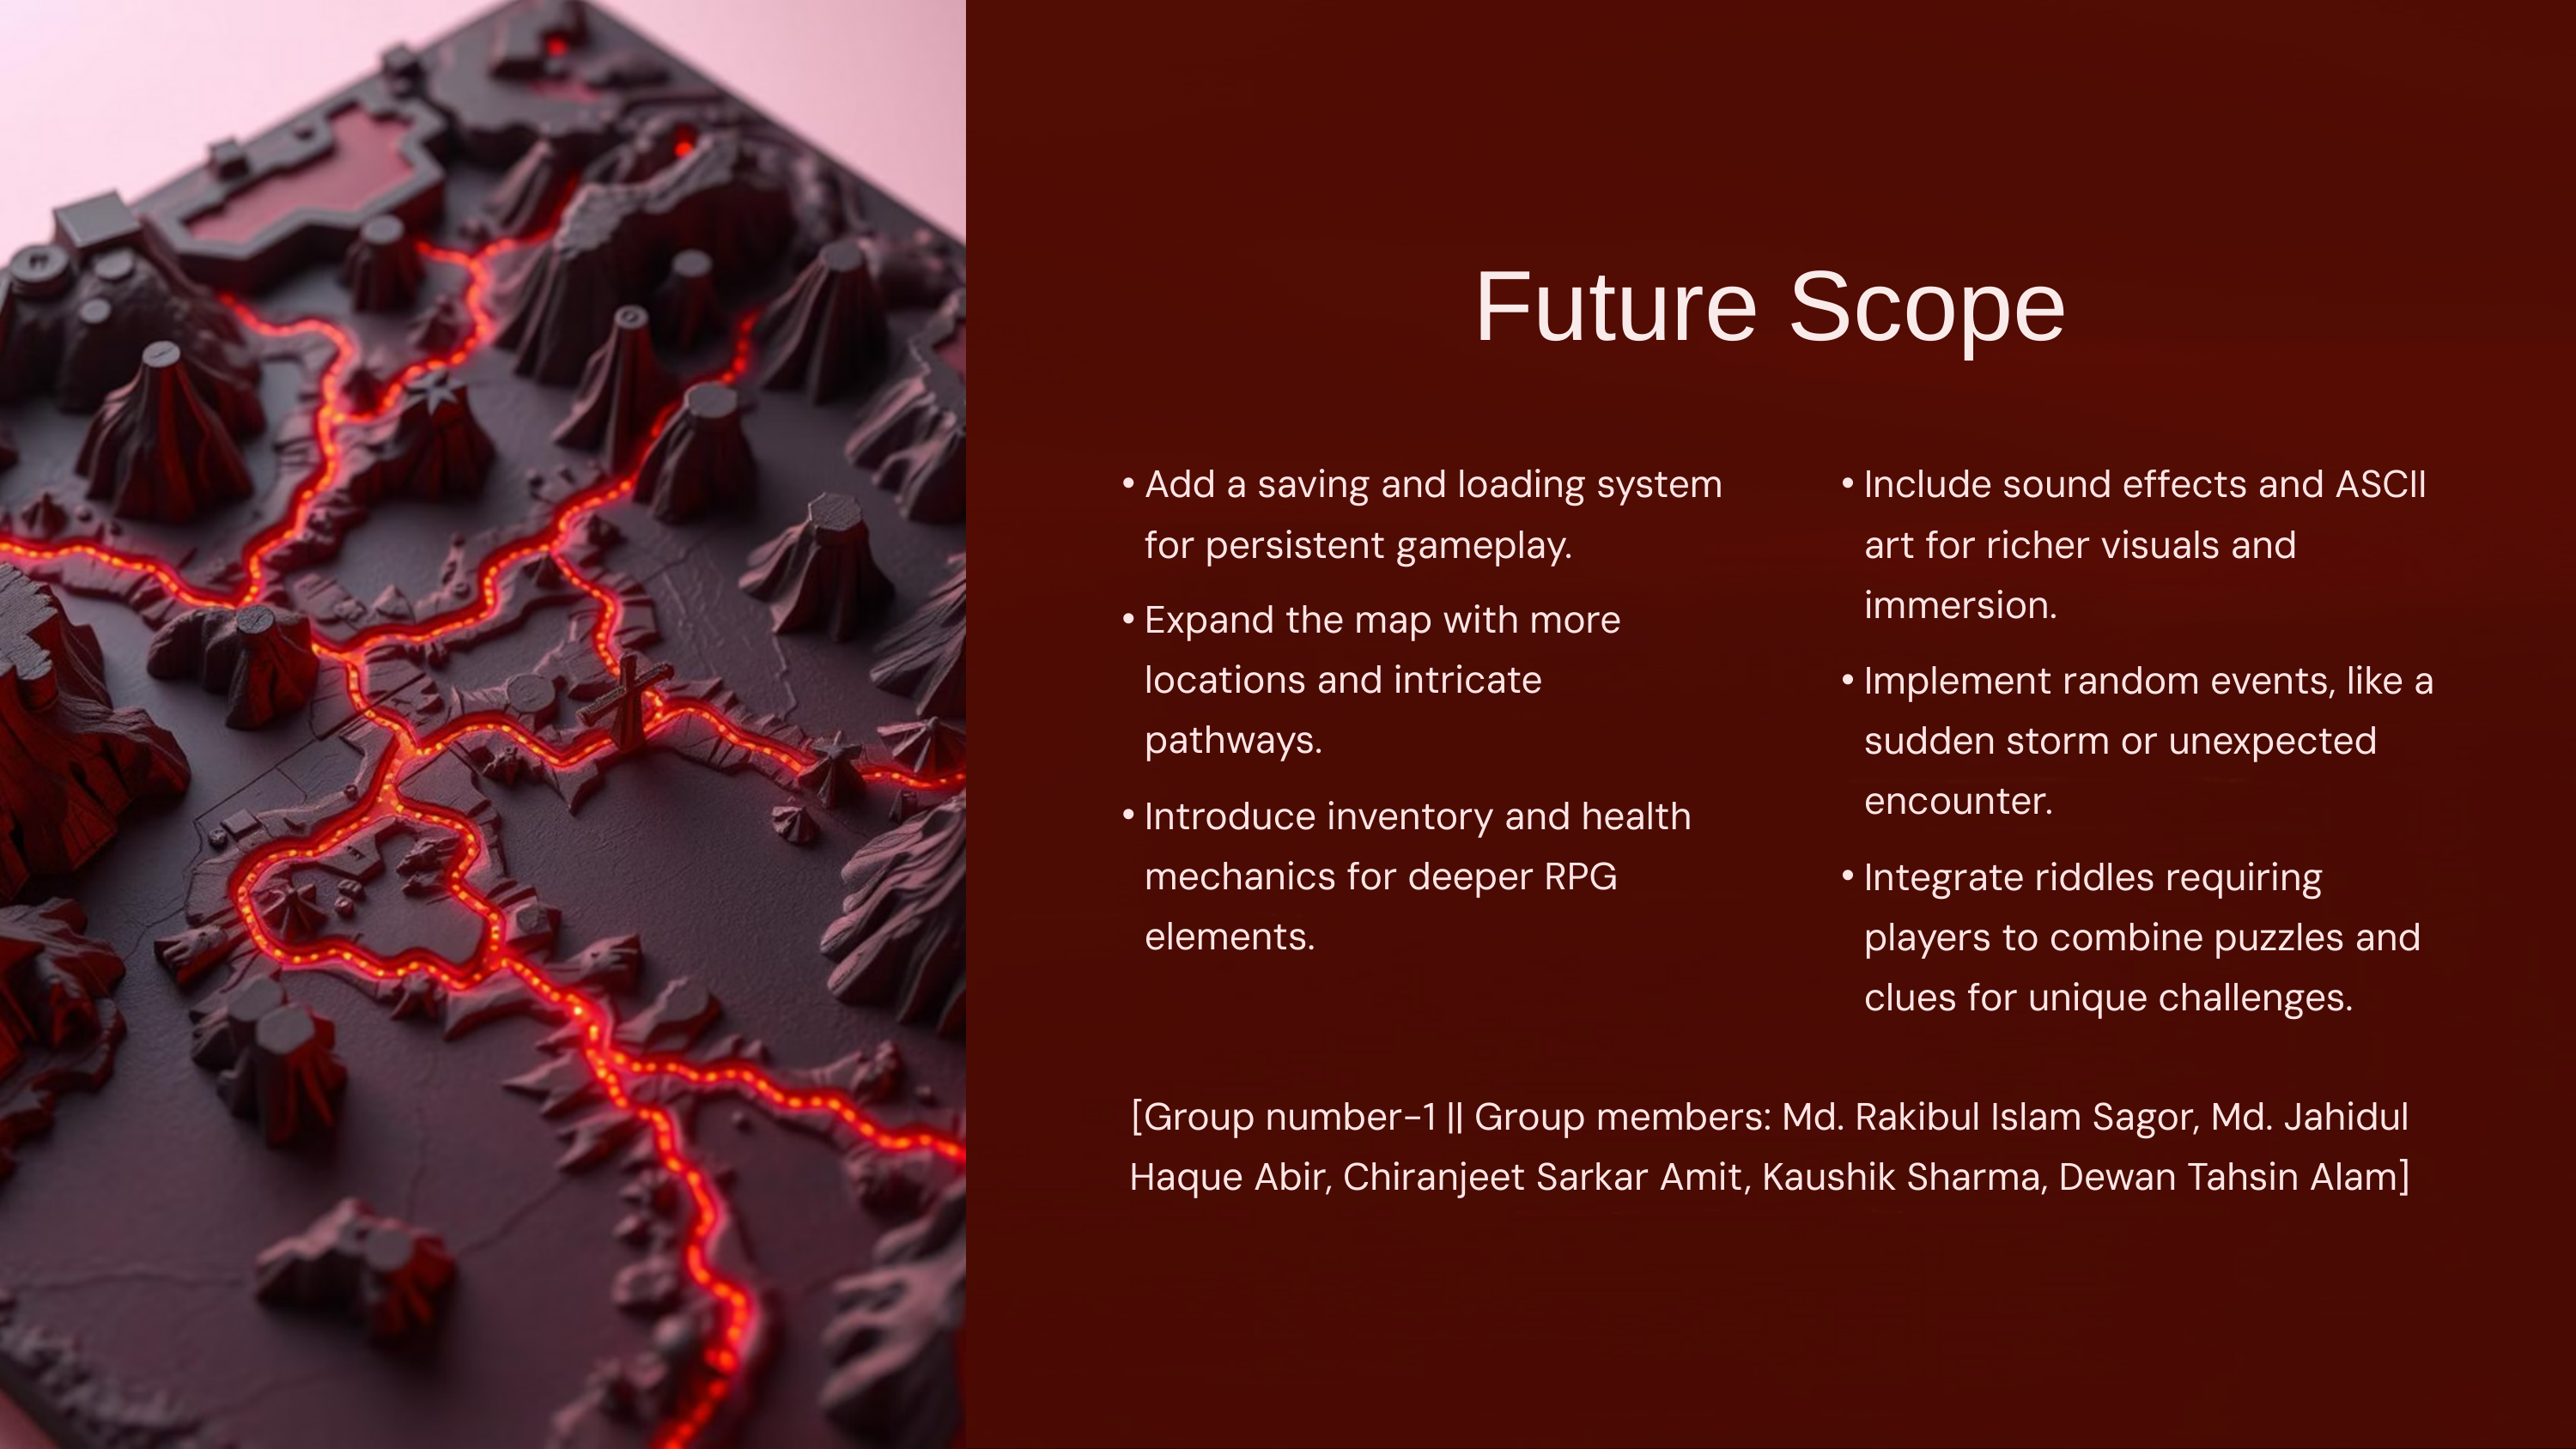

Future Scope
Add a saving and loading system for persistent gameplay.
Include sound effects and ASCII art for richer visuals and immersion.
Expand the map with more locations and intricate pathways.
Implement random events, like a sudden storm or unexpected encounter.
Introduce inventory and health mechanics for deeper RPG elements.
Integrate riddles requiring players to combine puzzles and clues for unique challenges.
[Group number-1 || Group members: Md. Rakibul Islam Sagor, Md. Jahidul Haque Abir, Chiranjeet Sarkar Amit, Kaushik Sharma, Dewan Tahsin Alam]